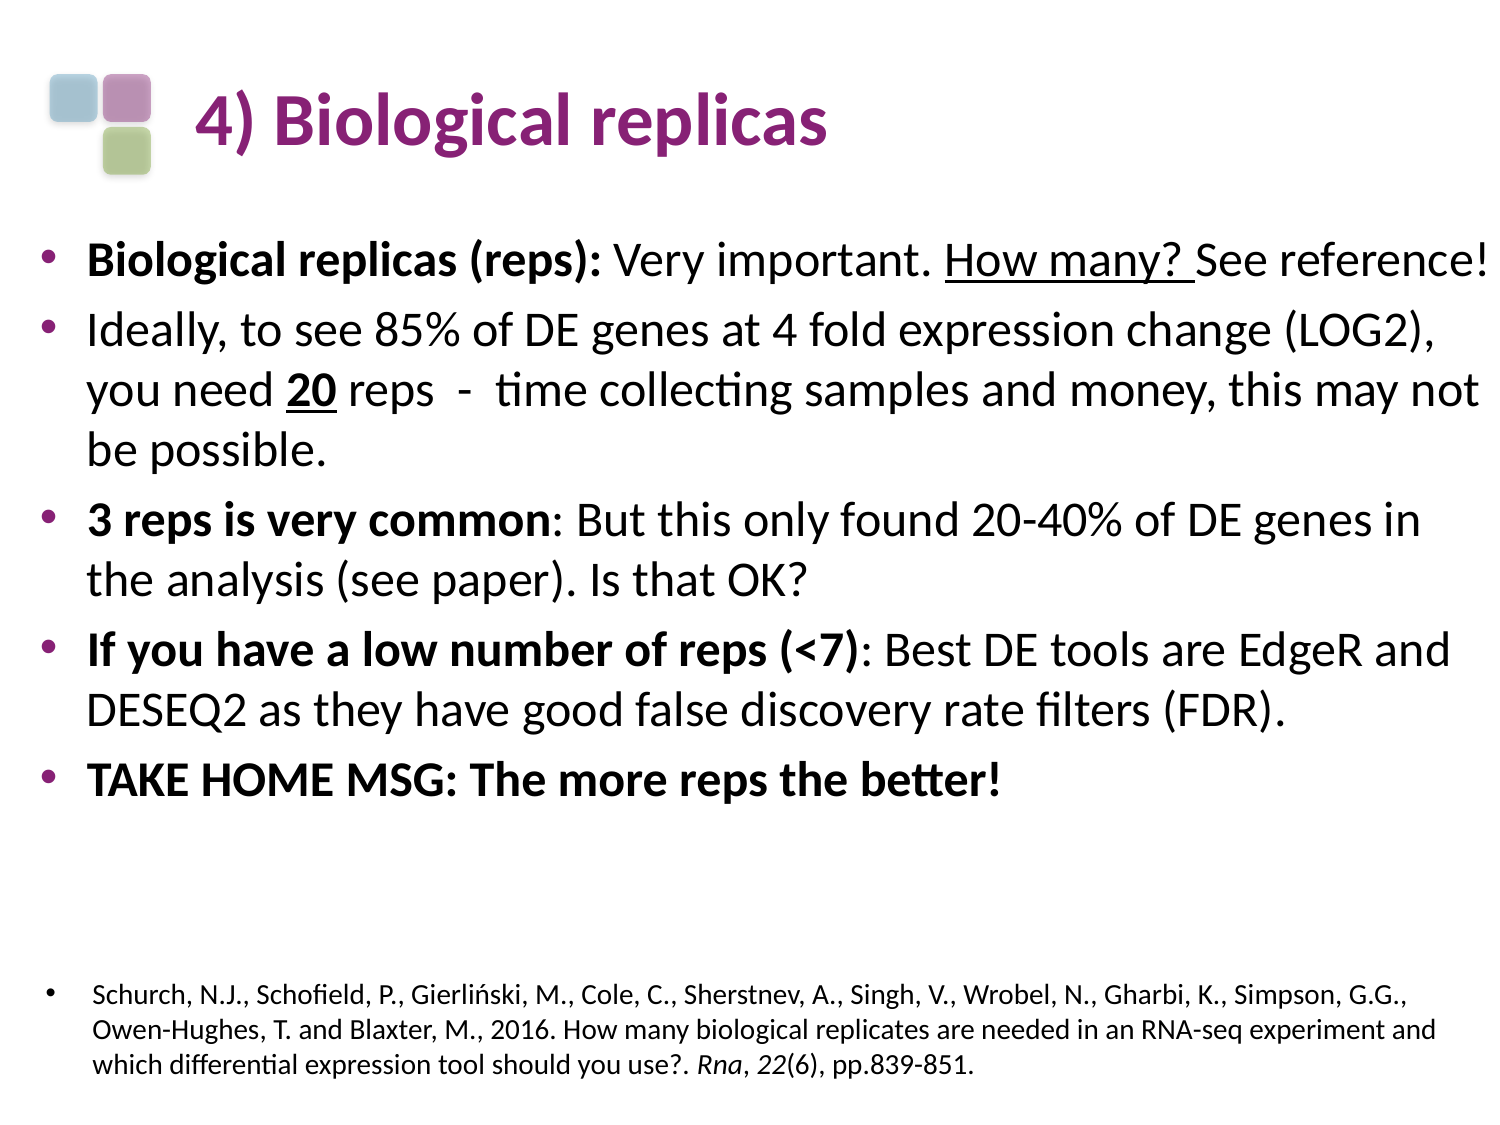

# 4) Biological replicas
Biological replicas (reps): Very important. How many? See reference!
Ideally, to see 85% of DE genes at 4 fold expression change (LOG2), you need 20 reps  -  time collecting samples and money, this may not be possible.
3 reps is very common: But this only found 20-40% of DE genes in the analysis (see paper). Is that OK?
If you have a low number of reps (<7): Best DE tools are EdgeR and DESEQ2 as they have good false discovery rate filters (FDR).
TAKE HOME MSG: The more reps the better!

Schurch, N.J., Schofield, P., Gierliński, M., Cole, C., Sherstnev, A., Singh, V., Wrobel, N., Gharbi, K., Simpson, G.G., Owen-Hughes, T. and Blaxter, M., 2016. How many biological replicates are needed in an RNA-seq experiment and which differential expression tool should you use?. Rna, 22(6), pp.839-851.